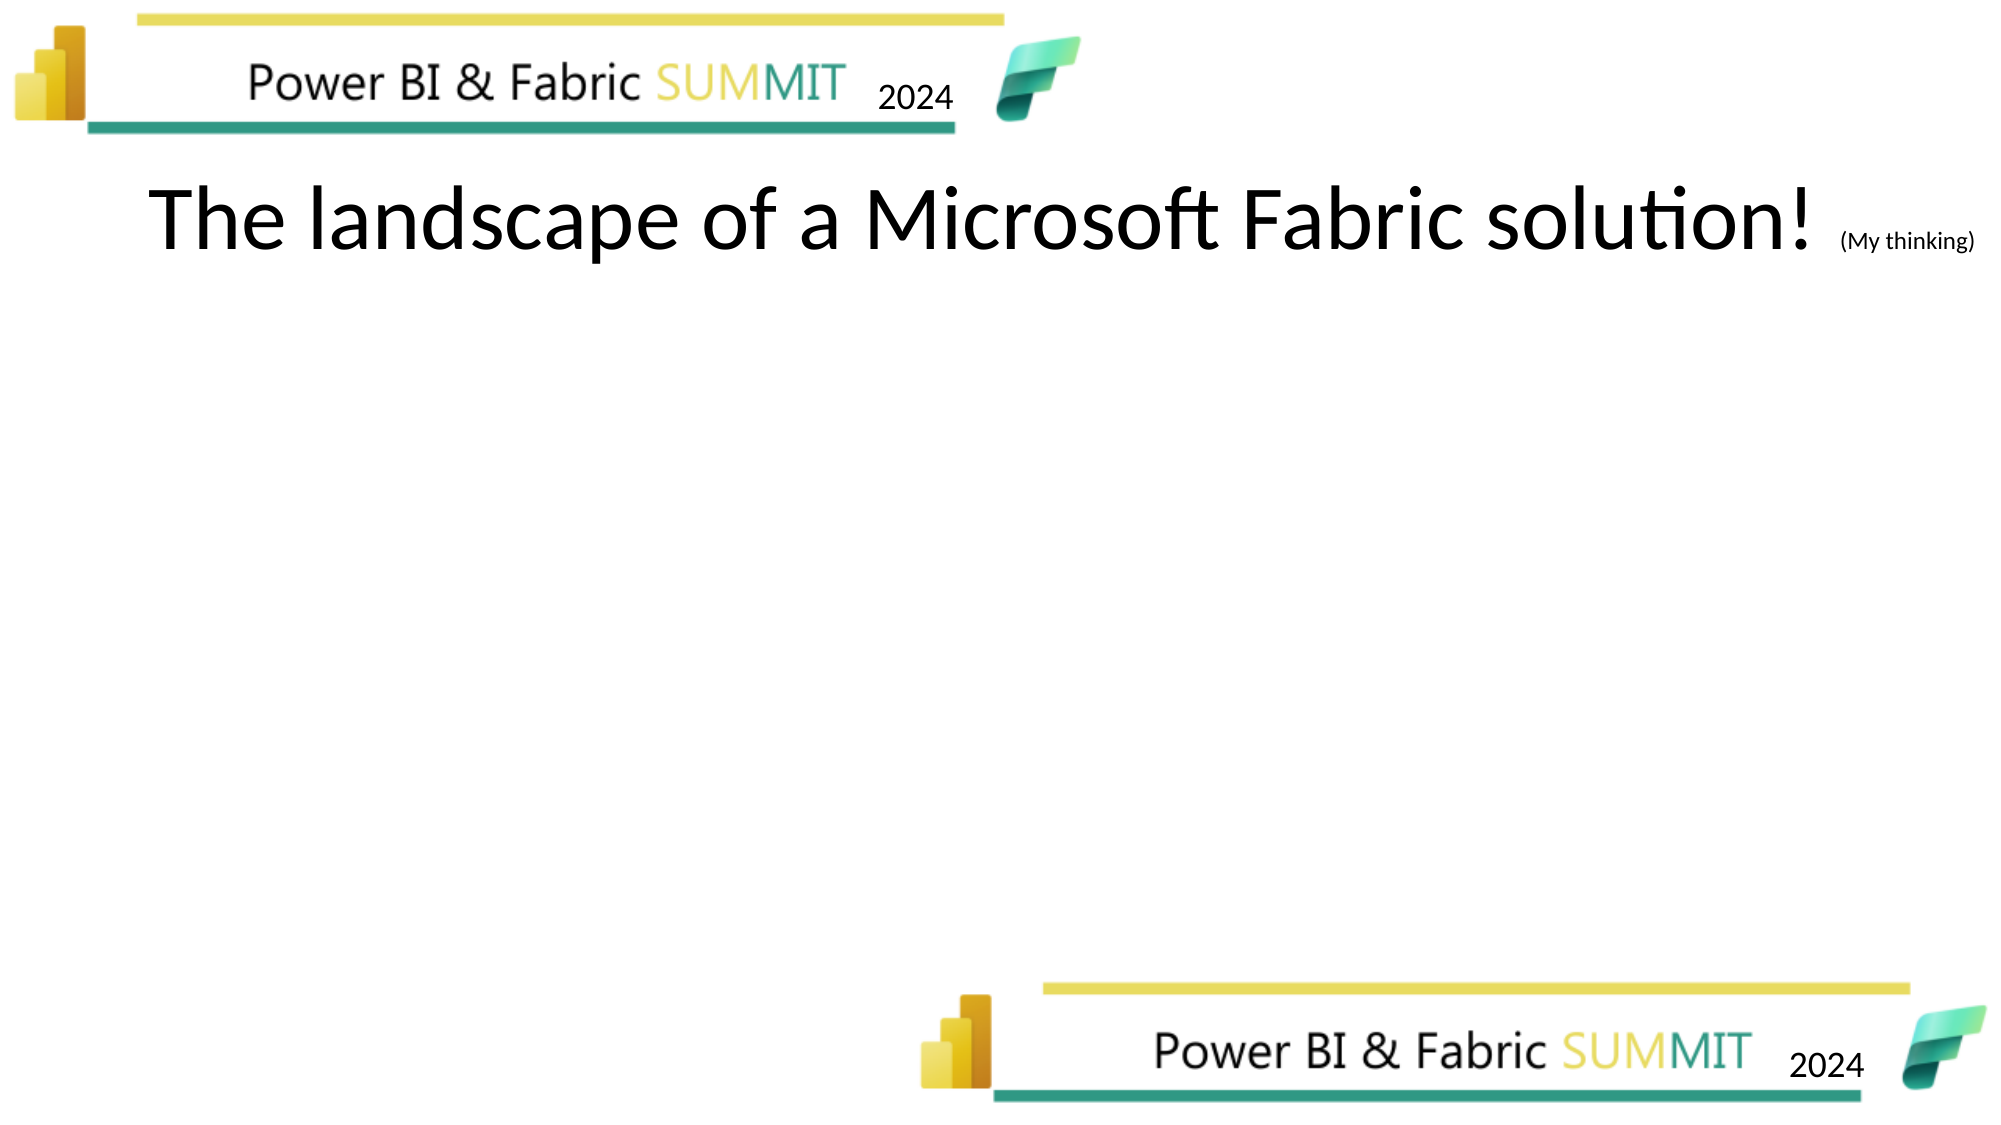

# The landscape of a Microsoft Fabric solution! (My thinking)